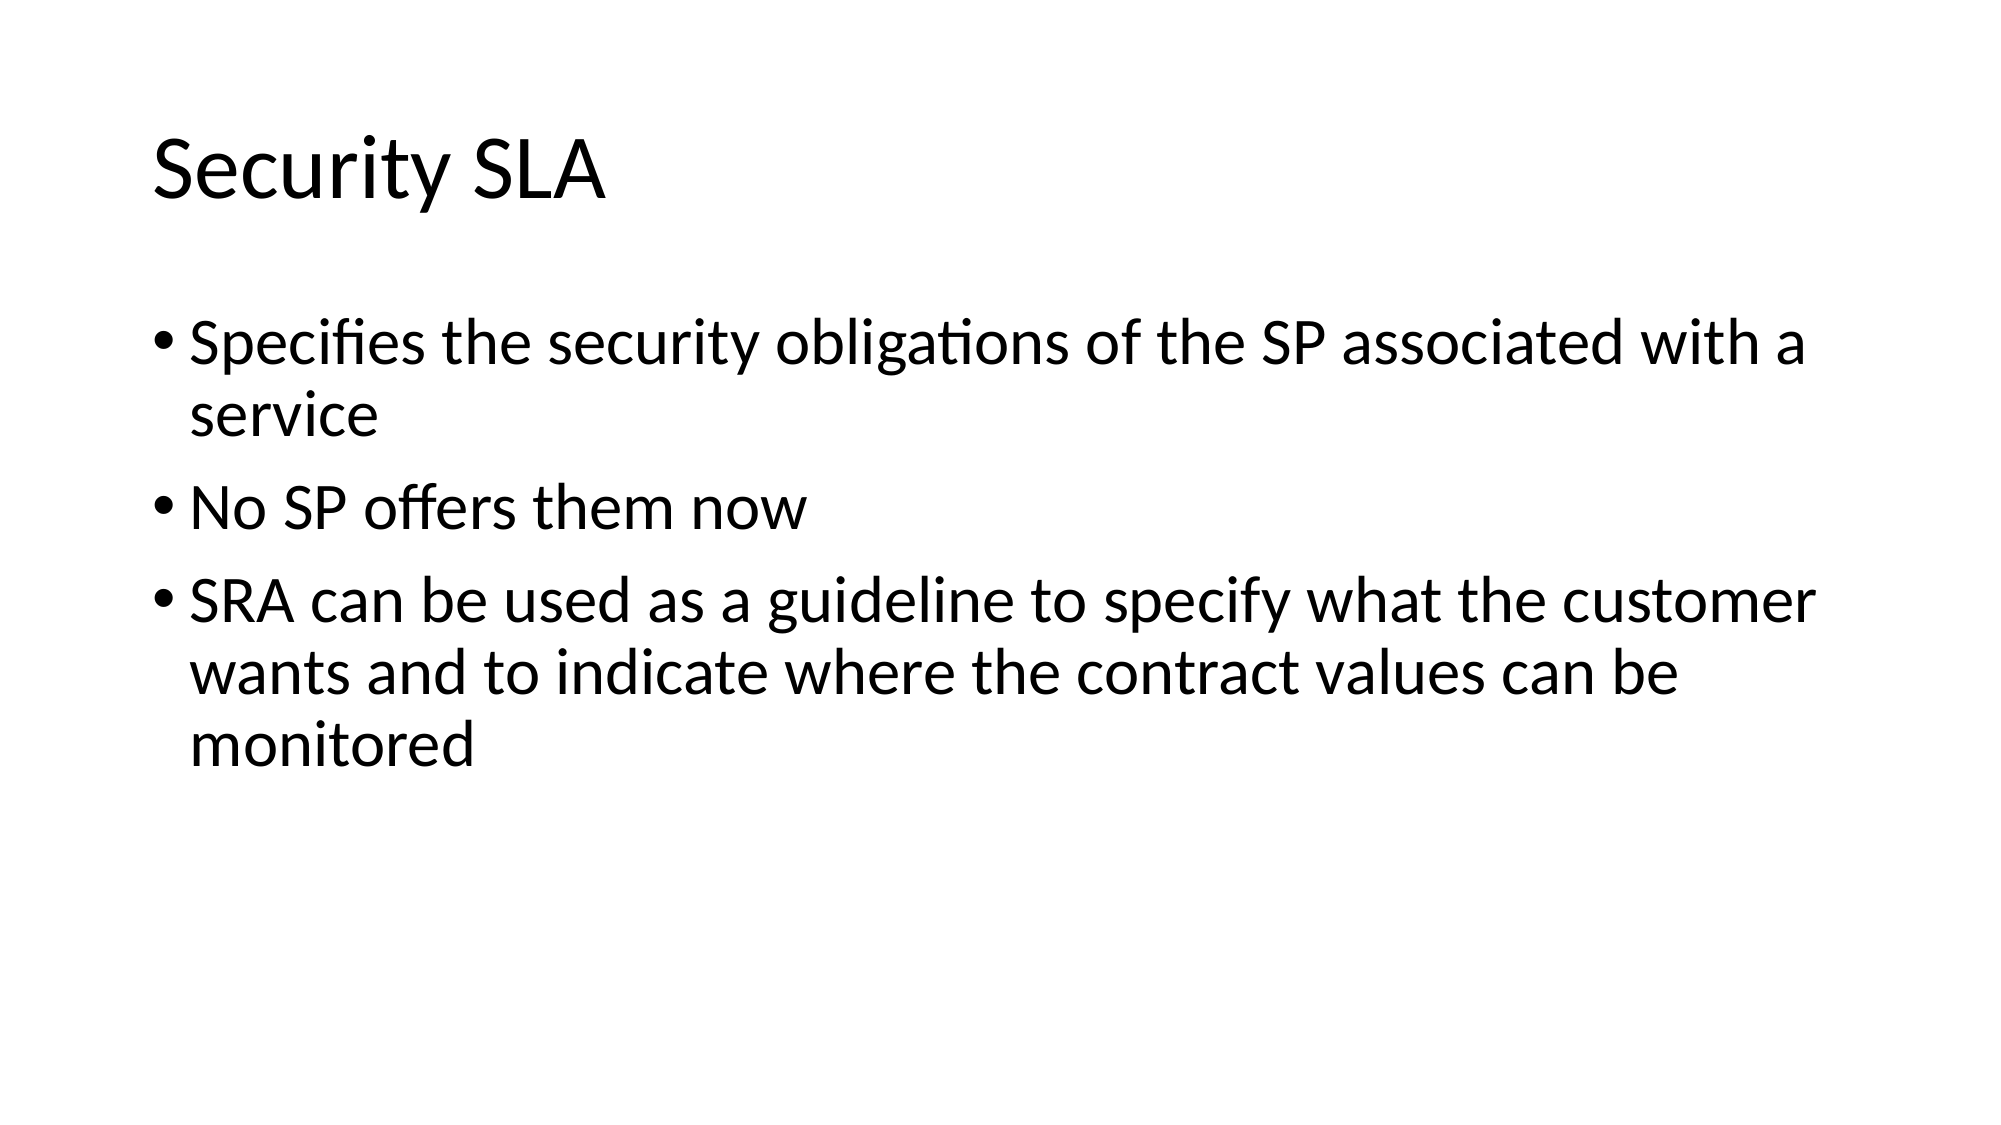

# Security SLA
Specifies the security obligations of the SP associated with a service
No SP offers them now
SRA can be used as a guideline to specify what the customer wants and to indicate where the contract values can be monitored